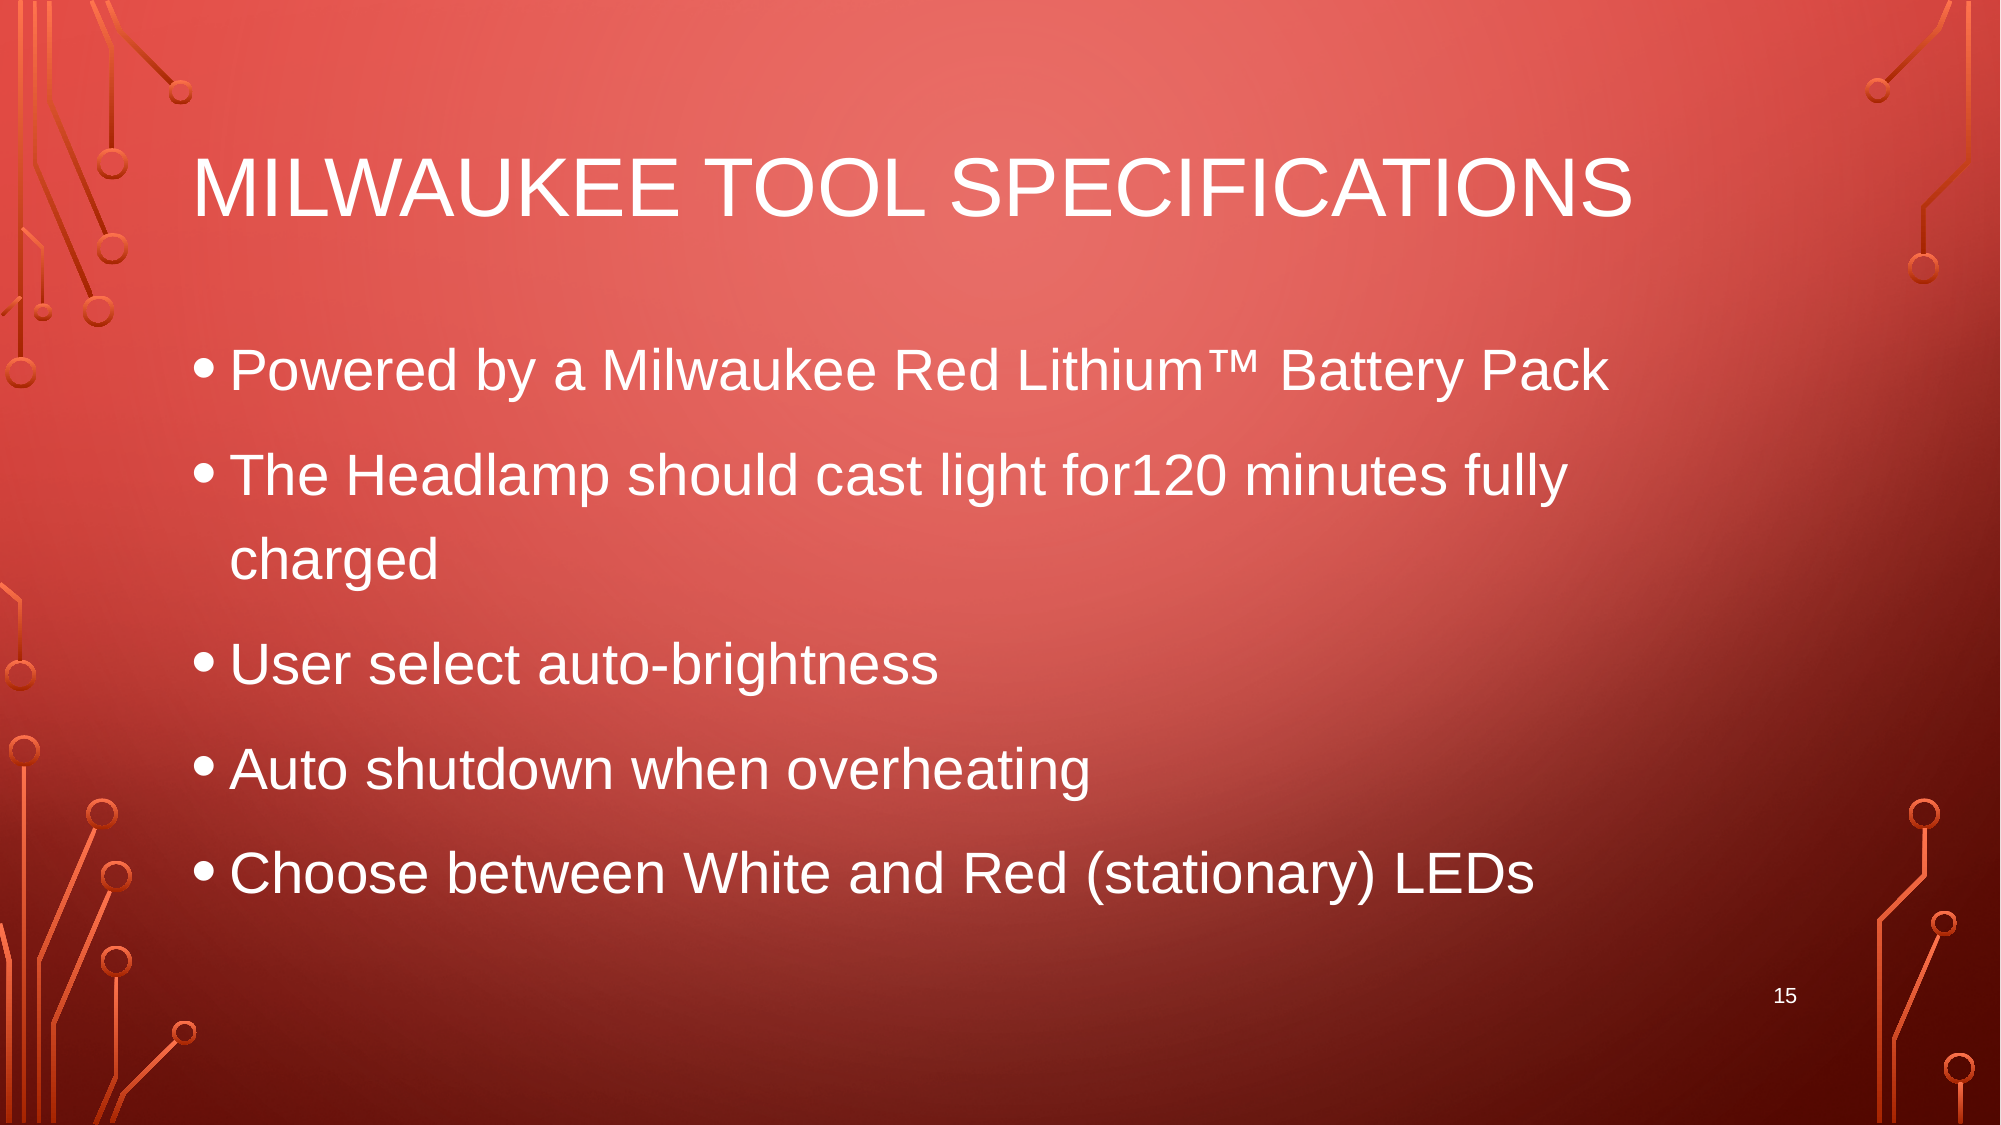

# Milwaukee Tool Specifications
Powered by a Milwaukee Red Lithium™ Battery Pack
The Headlamp should cast light for120 minutes fully charged
User select auto-brightness
Auto shutdown when overheating
Choose between White and Red (stationary) LEDs

15